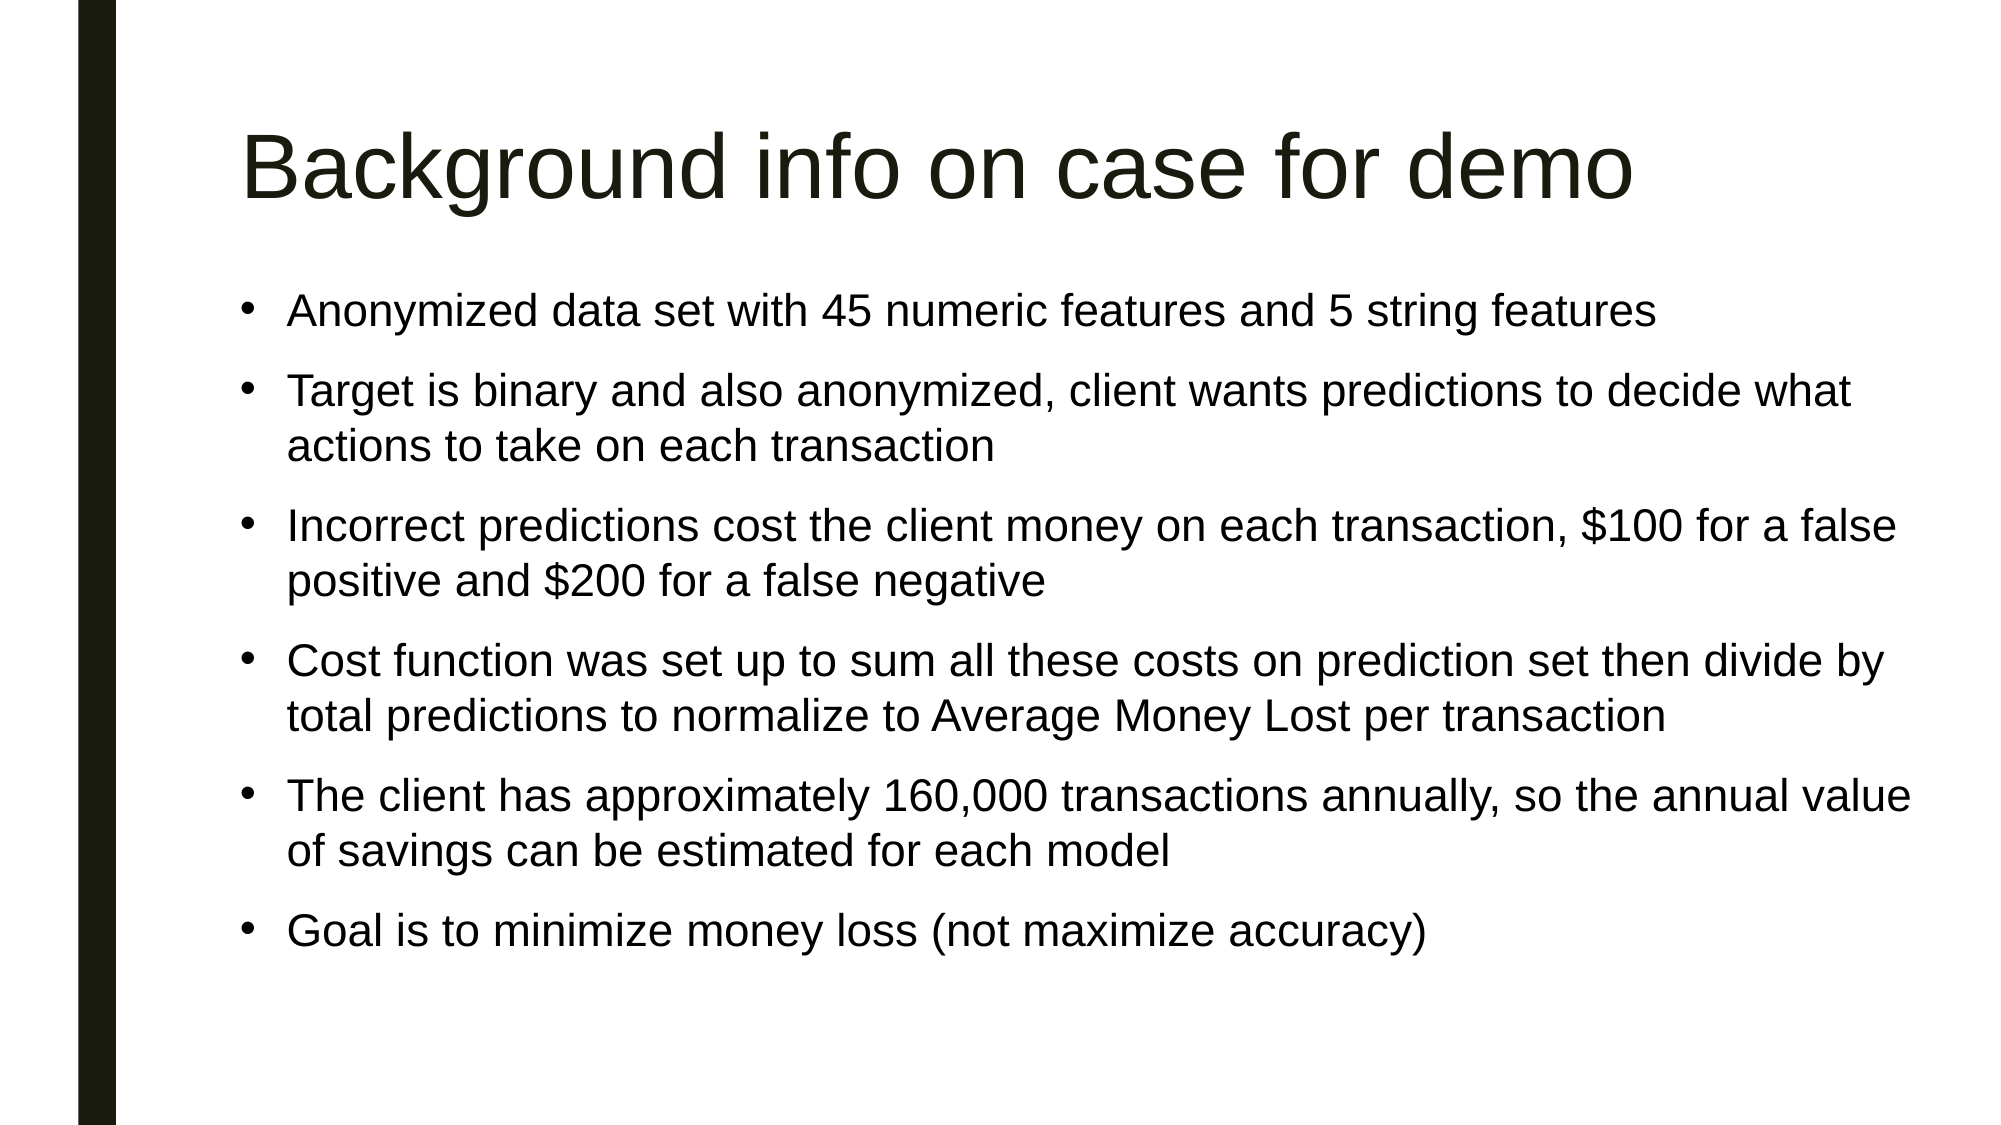

# Background info on case for demo
Anonymized data set with 45 numeric features and 5 string features
Target is binary and also anonymized, client wants predictions to decide what actions to take on each transaction
Incorrect predictions cost the client money on each transaction, $100 for a false positive and $200 for a false negative
Cost function was set up to sum all these costs on prediction set then divide by total predictions to normalize to Average Money Lost per transaction
The client has approximately 160,000 transactions annually, so the annual value of savings can be estimated for each model
Goal is to minimize money loss (not maximize accuracy)